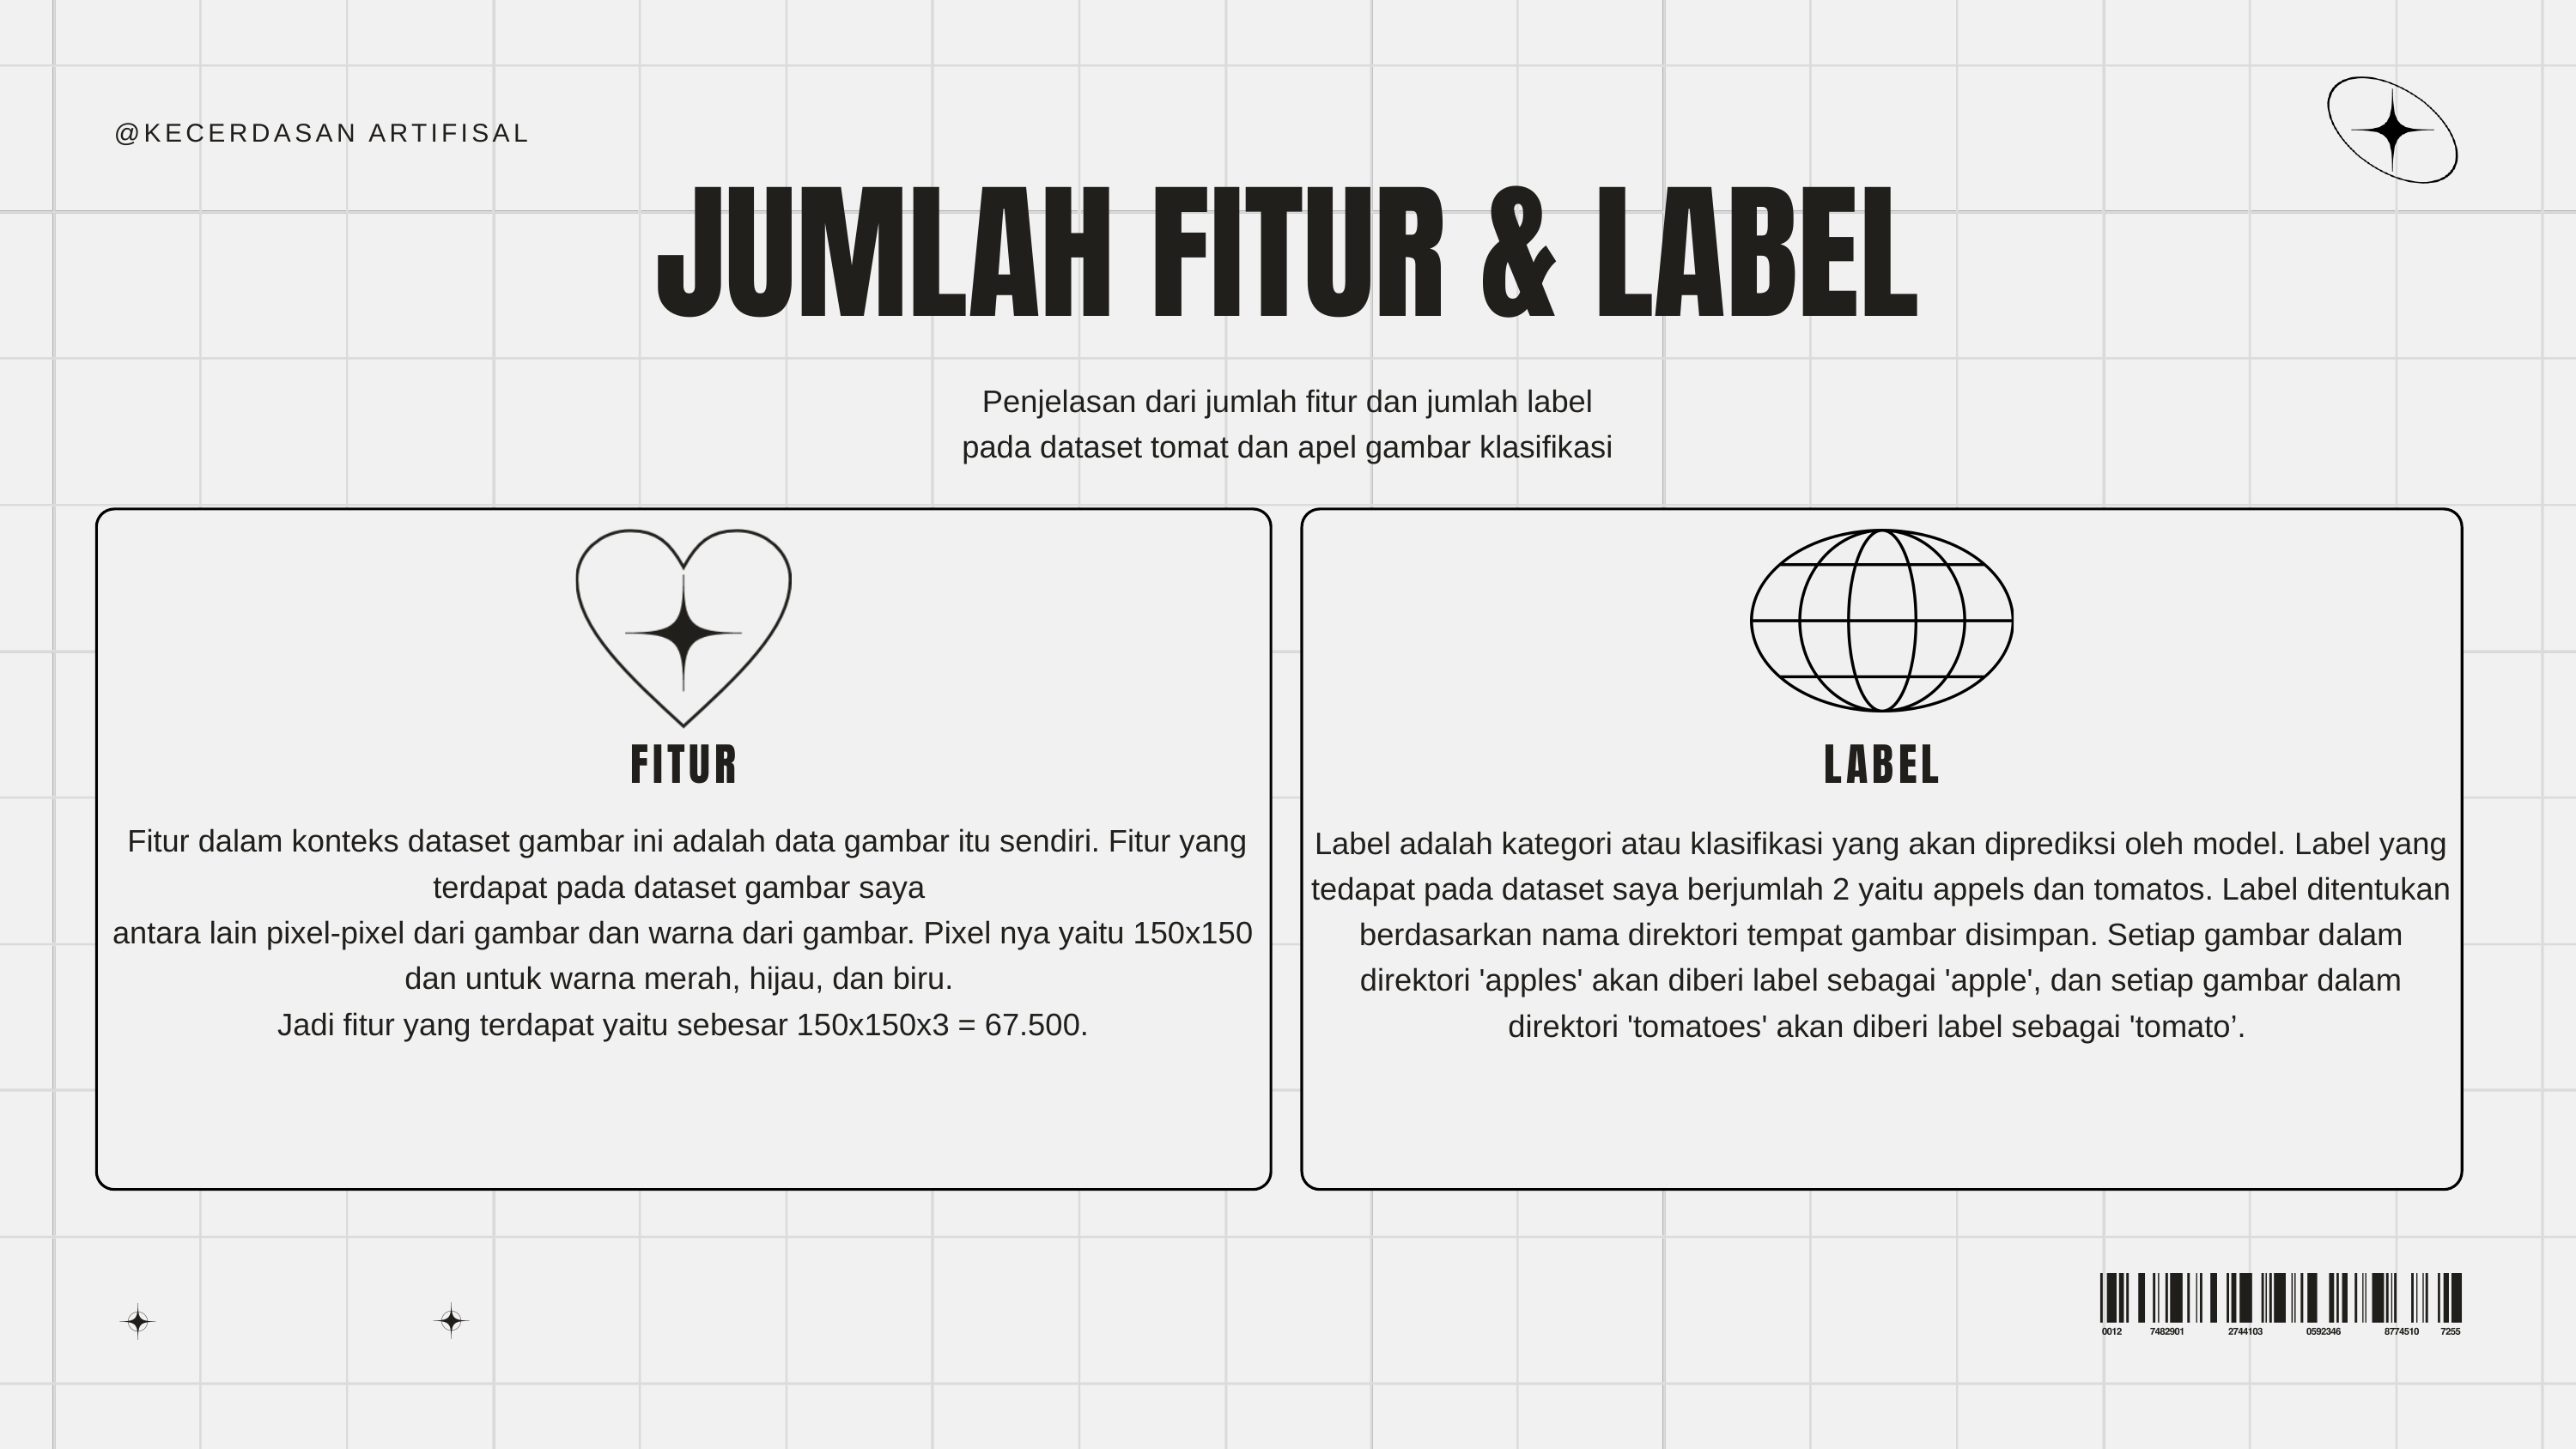

@KECERDASAN ARTIFISAL
JUMLAH FITUR & LABEL
Penjelasan dari jumlah fitur dan jumlah label
pada dataset tomat dan apel gambar klasifikasi

FITUR
LABEL
 Fitur dalam konteks dataset gambar ini adalah data gambar itu sendiri. Fitur yang terdapat pada dataset gambar saya
antara lain pixel-pixel dari gambar dan warna dari gambar. Pixel nya yaitu 150x150 dan untuk warna merah, hijau, dan biru.
Jadi fitur yang terdapat yaitu sebesar 150x150x3 = 67.500.
Label adalah kategori atau klasifikasi yang akan diprediksi oleh model. Label yang tedapat pada dataset saya berjumlah 2 yaitu appels dan tomatos. Label ditentukan berdasarkan nama direktori tempat gambar disimpan. Setiap gambar dalam direktori 'apples' akan diberi label sebagai 'apple', dan setiap gambar dalam direktori 'tomatoes' akan diberi label sebagai 'tomato’.